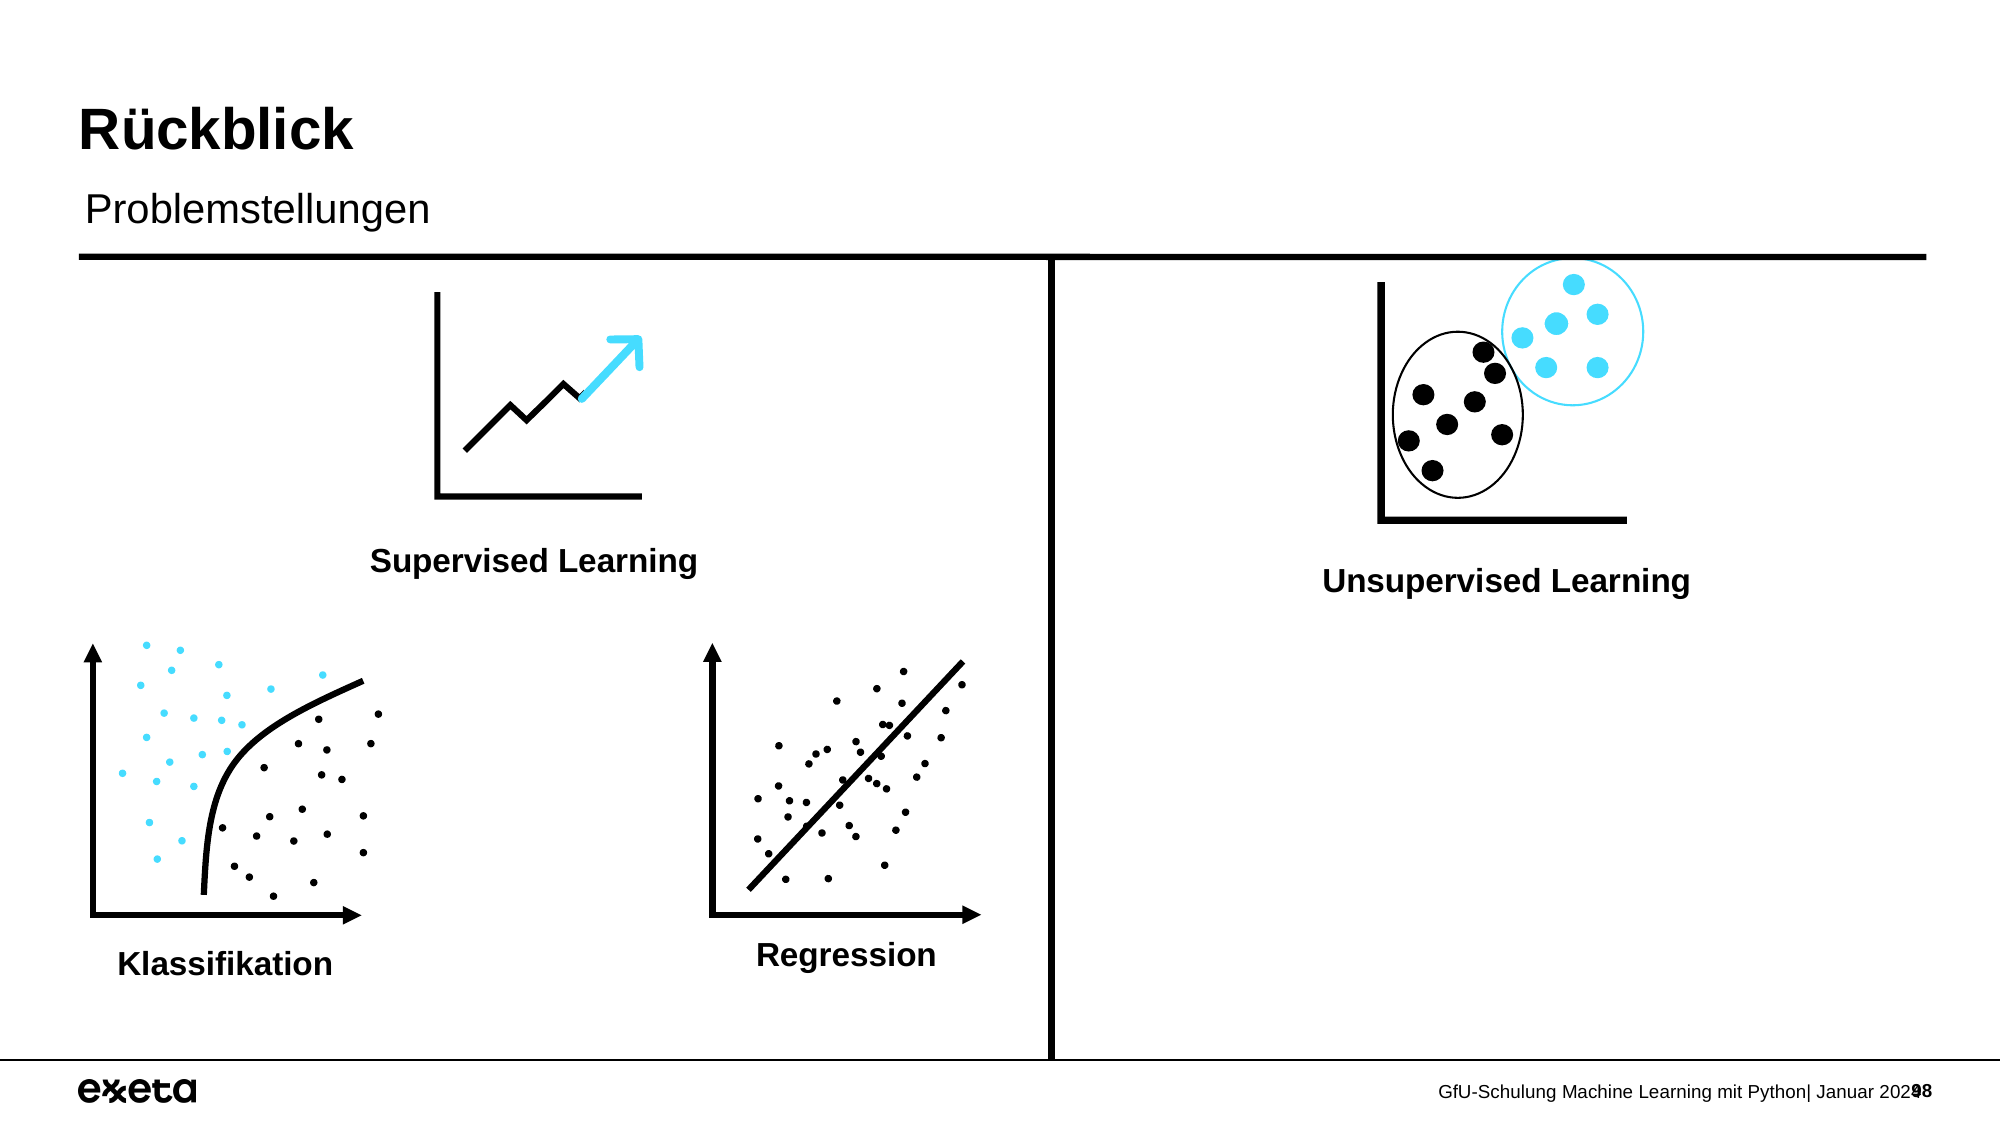

# Rückblick
Problemstellungen

Unsupervised Learning

Supervised Learning

Regression
Klassifikation
GfU-Schulung Machine Learning mit Python| Januar 2024